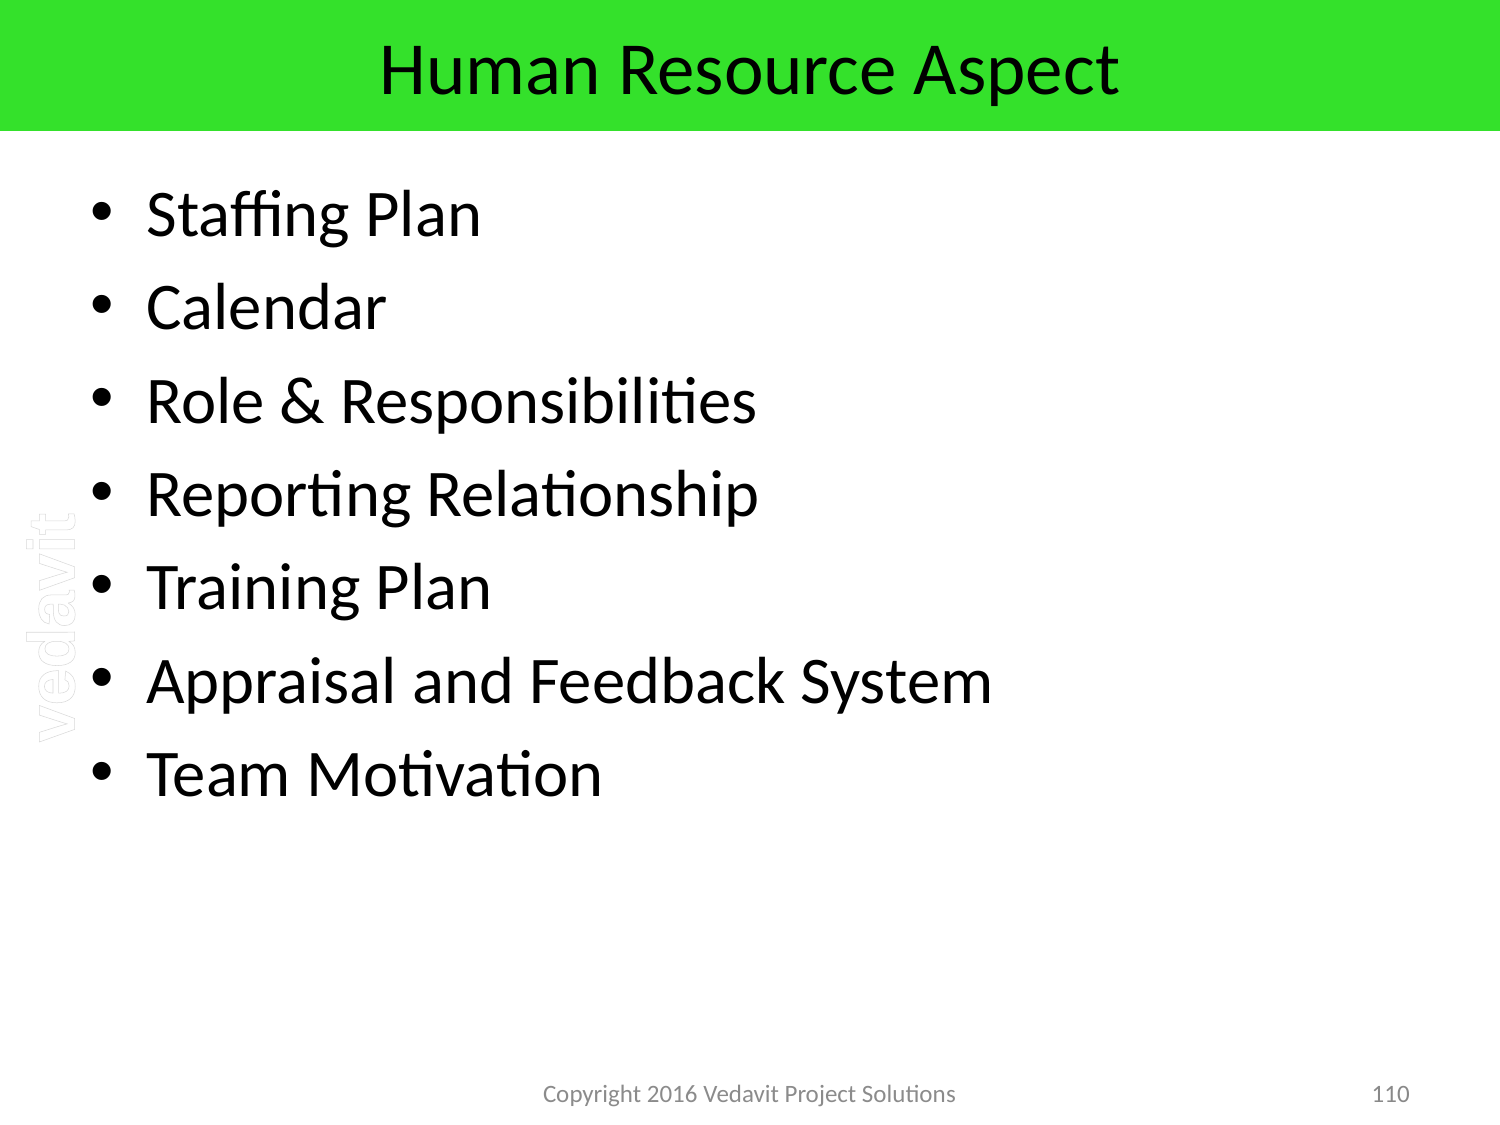

# Human Resource Aspect
Staffing Plan
Calendar
Role & Responsibilities
Reporting Relationship
Training Plan
Appraisal and Feedback System
Team Motivation

Copyright 2016 Vedavit Project Solutions
110